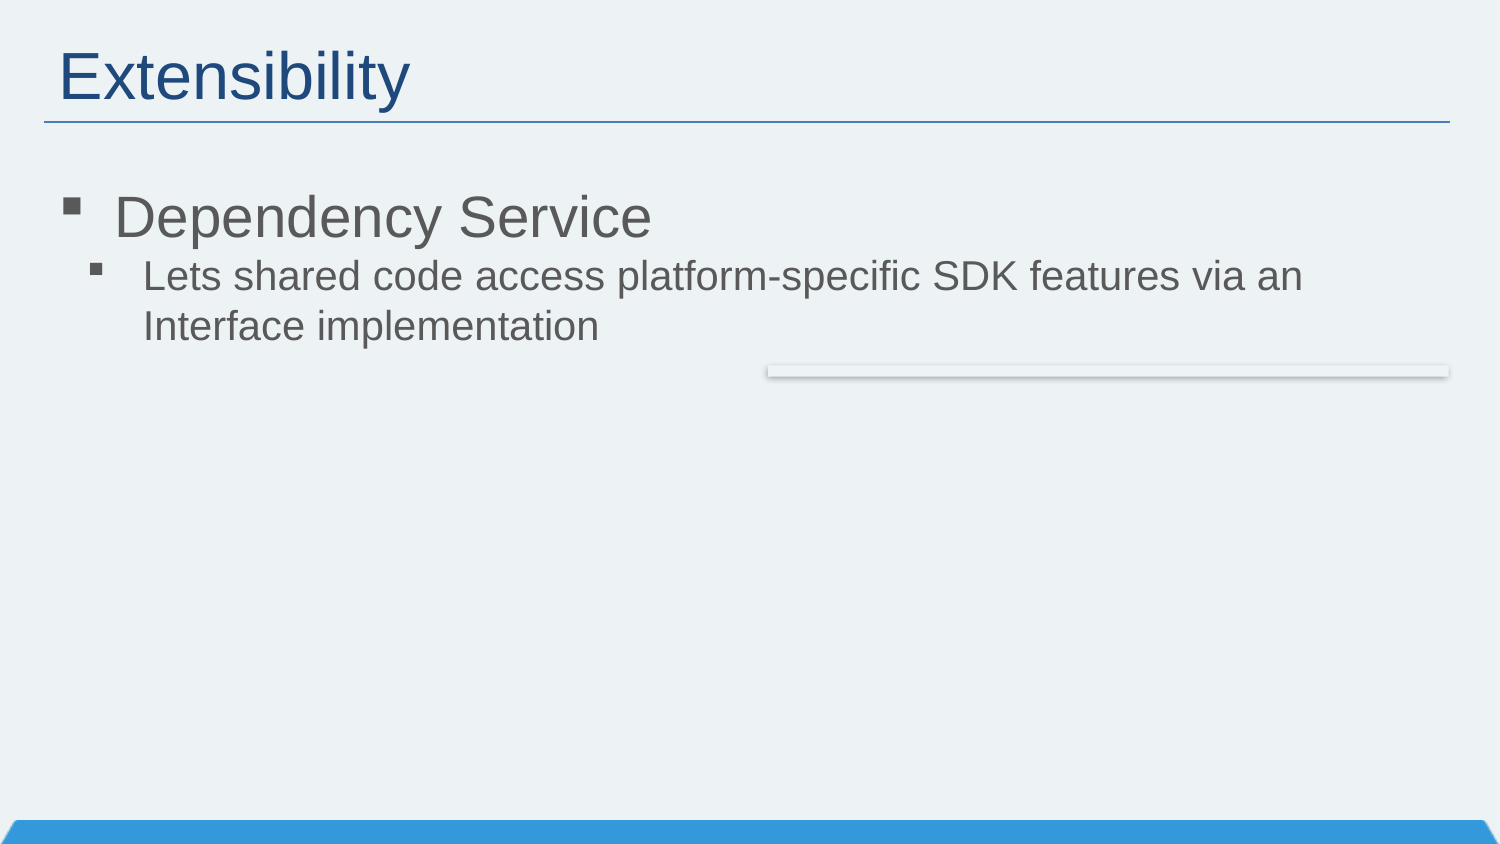

# Extensibility
Dependency Service
Lets shared code access platform-specific SDK features via an Interface implementation